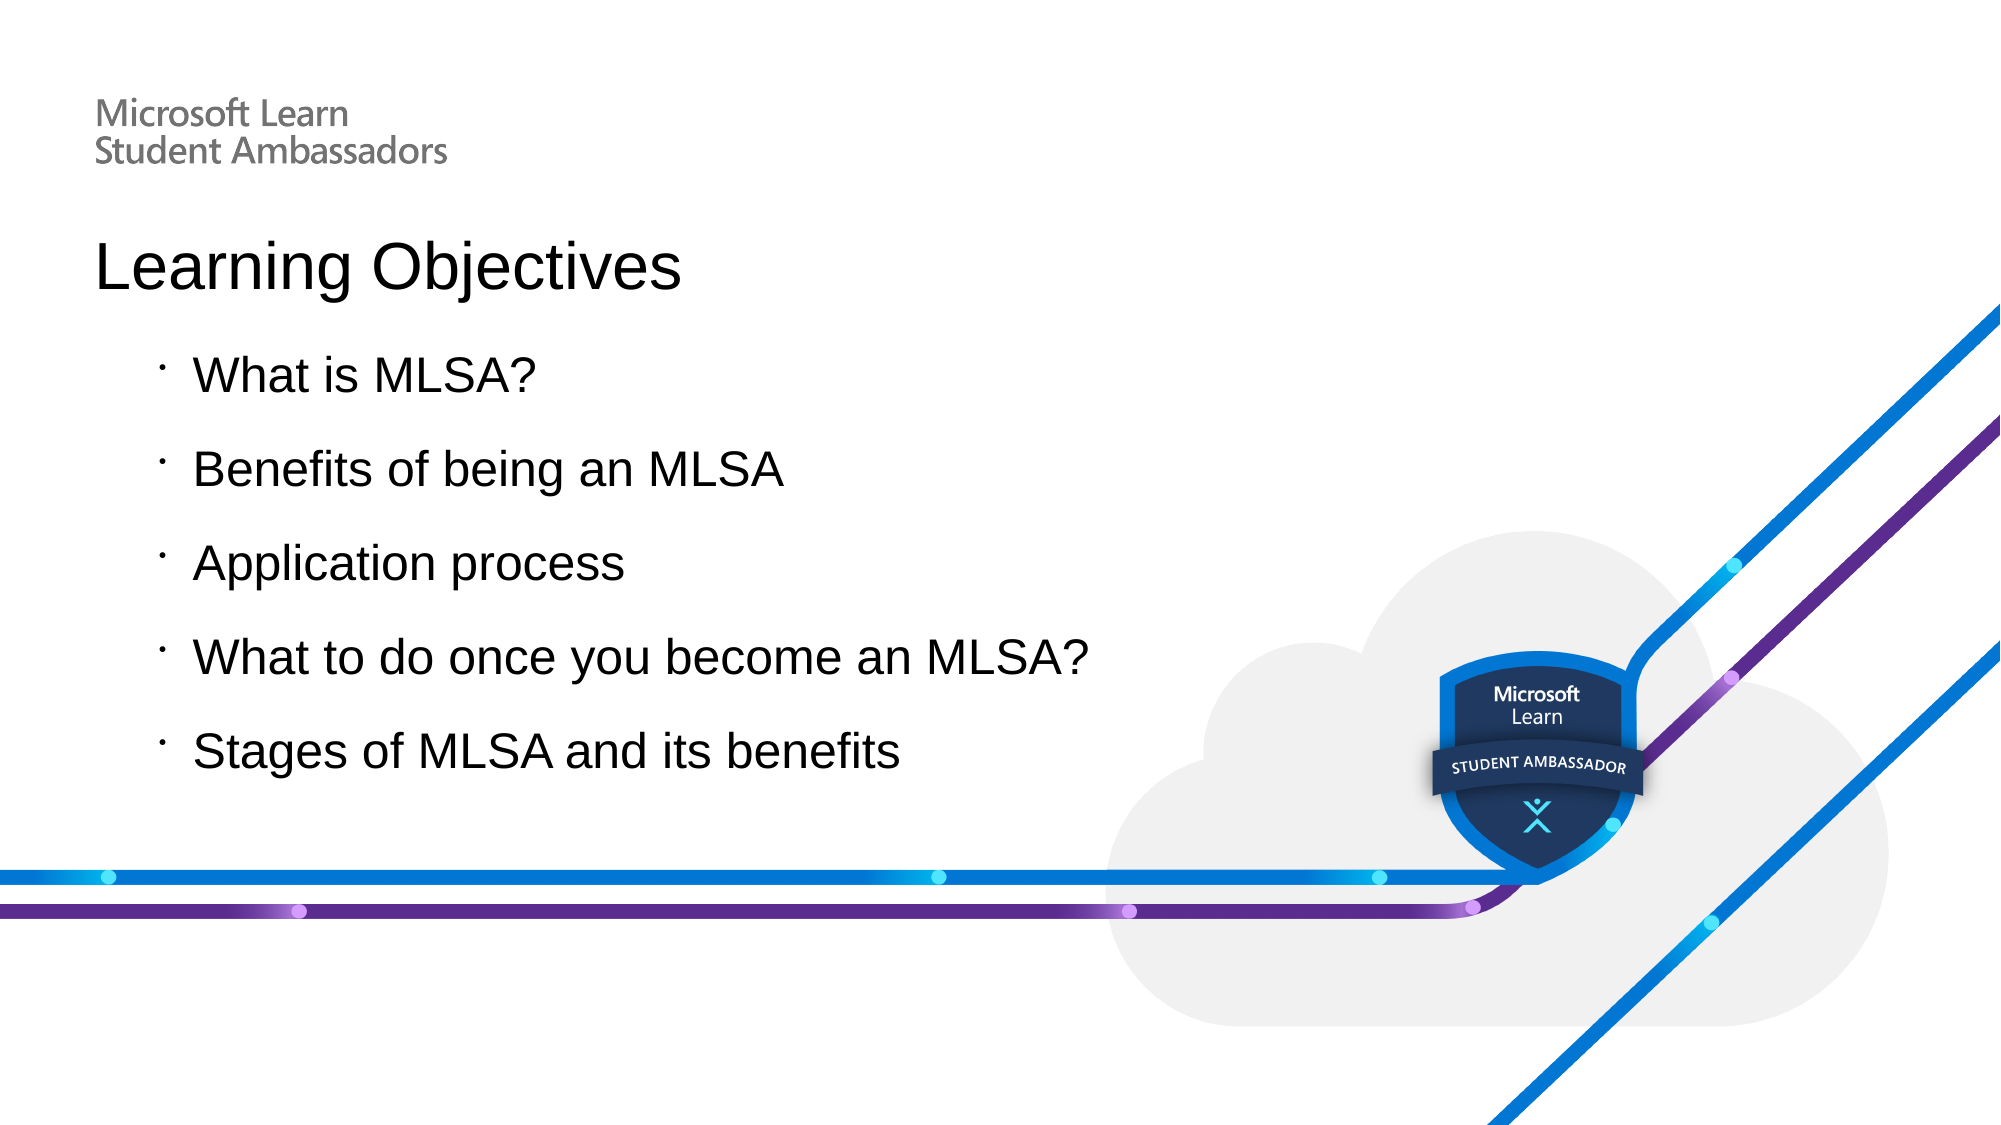

Learning Objectives
What is MLSA?
Benefits of being an MLSA
Application process
What to do once you become an MLSA?
Stages of MLSA and its benefits